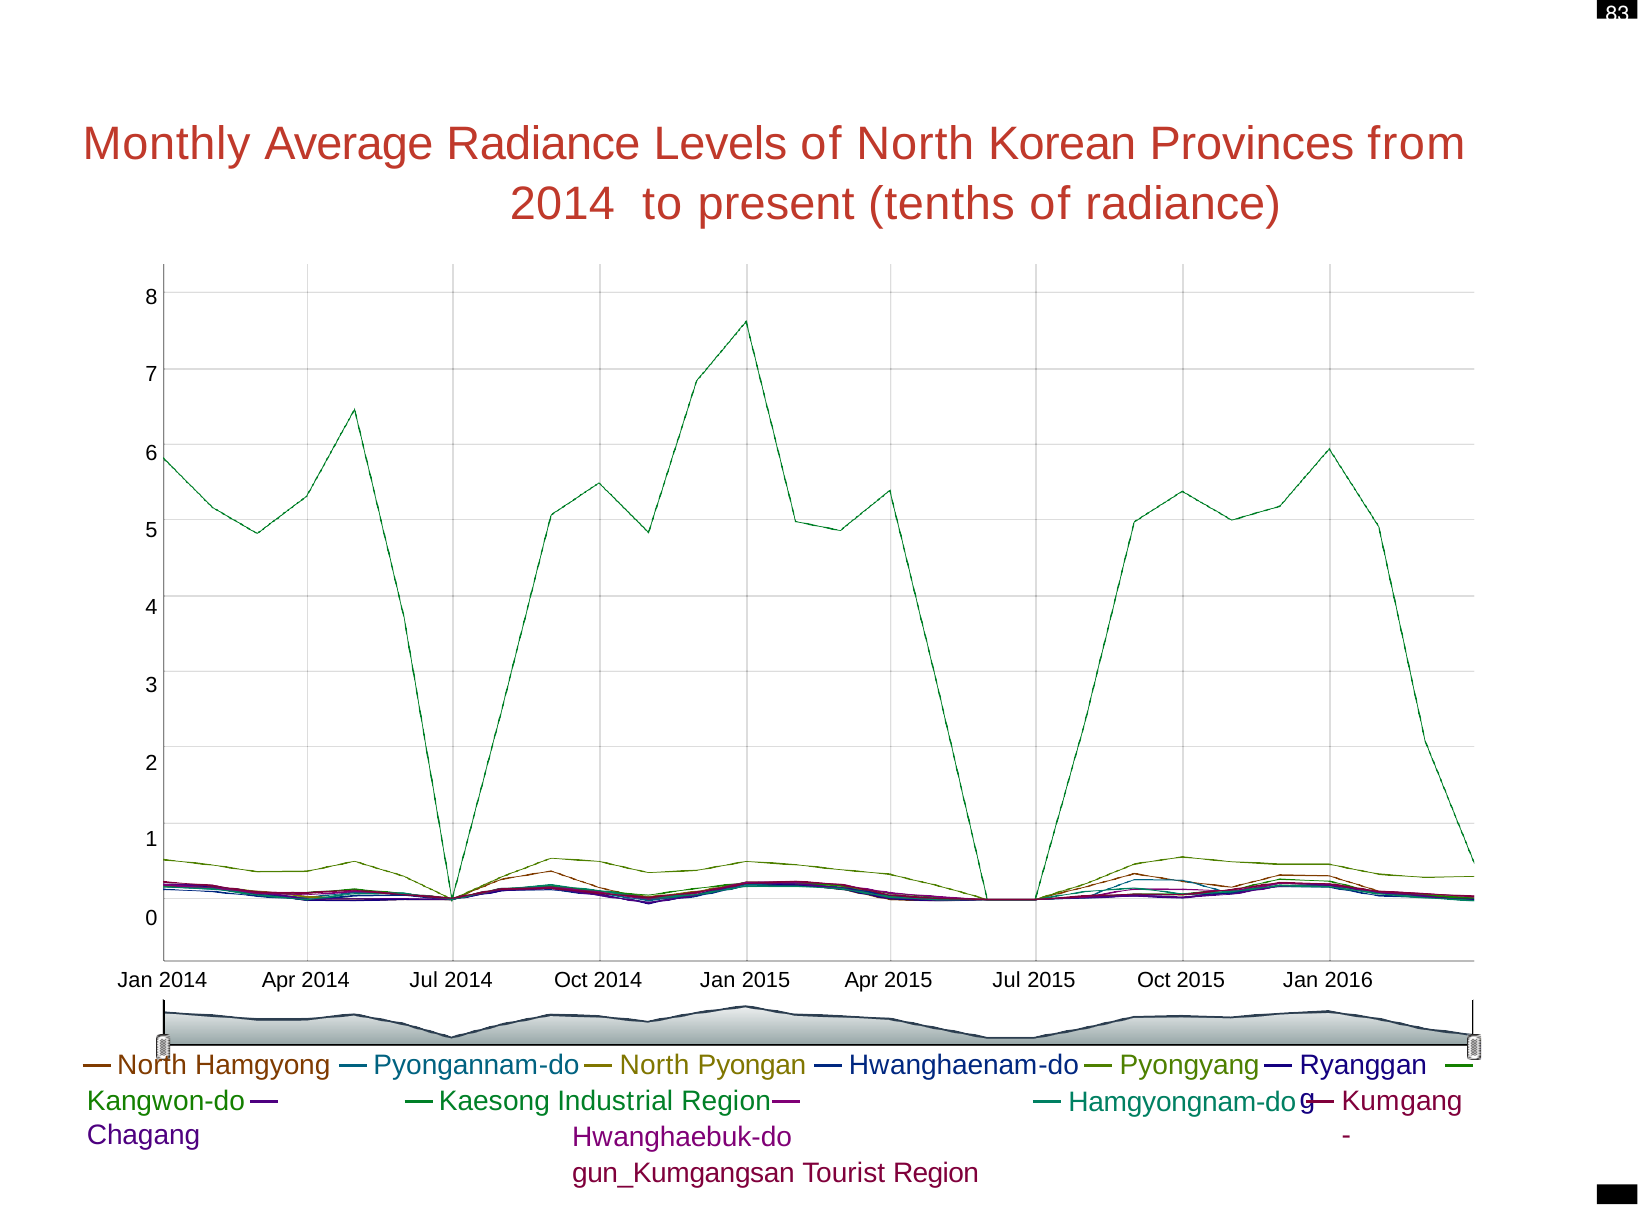

83
# Monthly Average Radiance Levels of North Korean Provinces from 2014  to present (tenths of radiance)

8

7

6

5

4

3

2

1

0
Jan 2014
Apr 2014
Jul 2014
Oct 2014
Jan 2015
Apr 2015
Jul 2015
Oct 2015
Jan 2016

North Hamgyong
Pyongannam-do
North Pyongan
Hwanghaenam-do
Pyongyang
Ryanggang

Kaesong Industrial Region	Hwanghaebuk-do  gun_Kumgangsan Tourist Region
Kangwon-do	Chagang
Hamgyongnam-do
Kumgang-